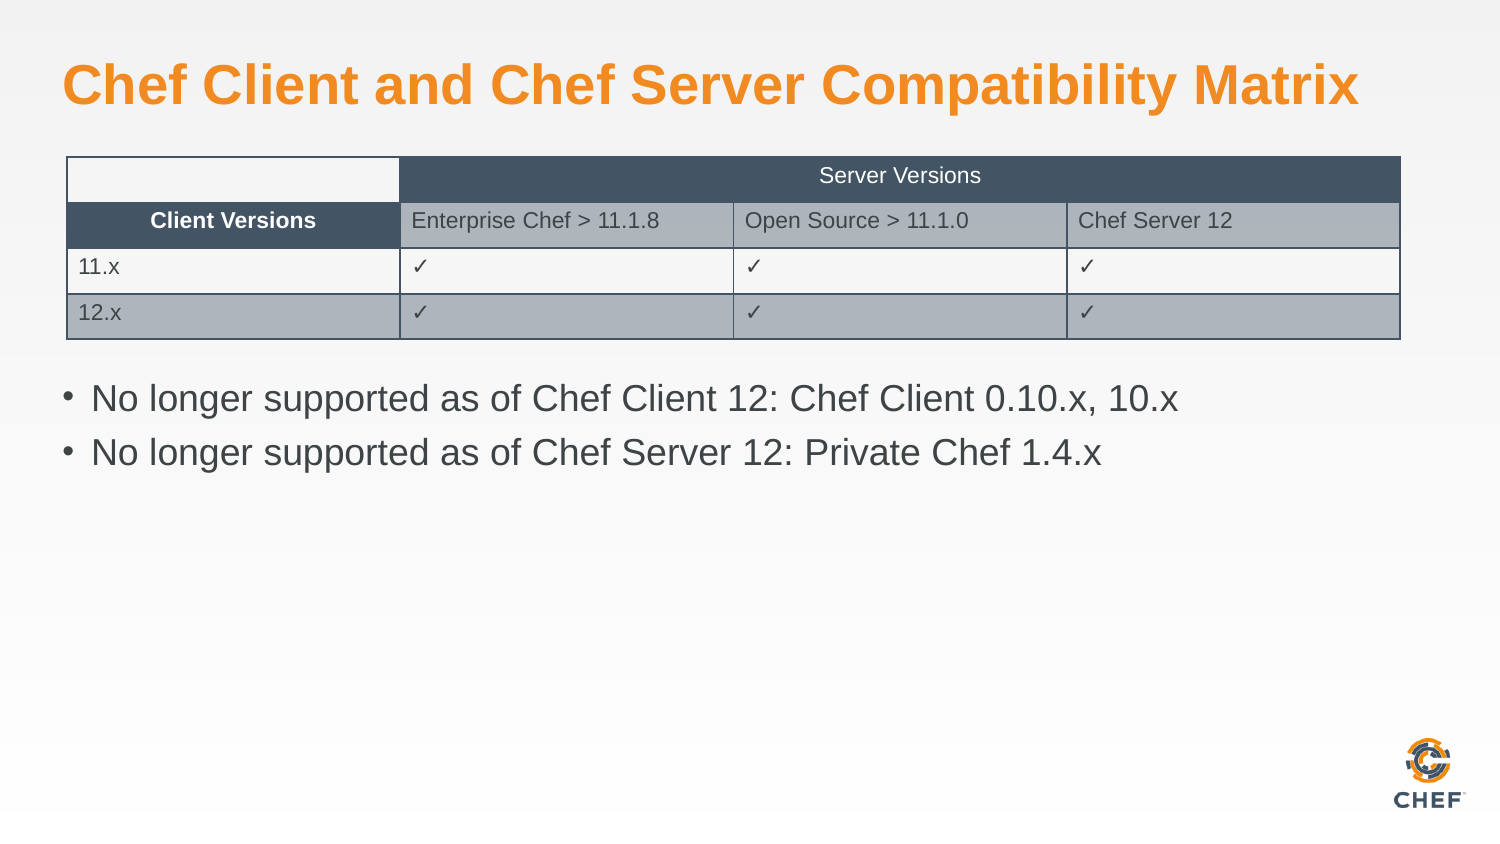

# Chef Client and Chef Server Compatibility Matrix
|  | Server Versions |  |  |
| --- | --- | --- | --- |
| Client Versions | Enterprise Chef > 11.1.8 | Open Source > 11.1.0 | Chef Server 12 |
| 11.x | ✓ | ✓ | ✓ |
| 12.x | ✓ | ✓ | ✓ |
No longer supported as of Chef Client 12: Chef Client 0.10.x, 10.x
No longer supported as of Chef Server 12: Private Chef 1.4.x